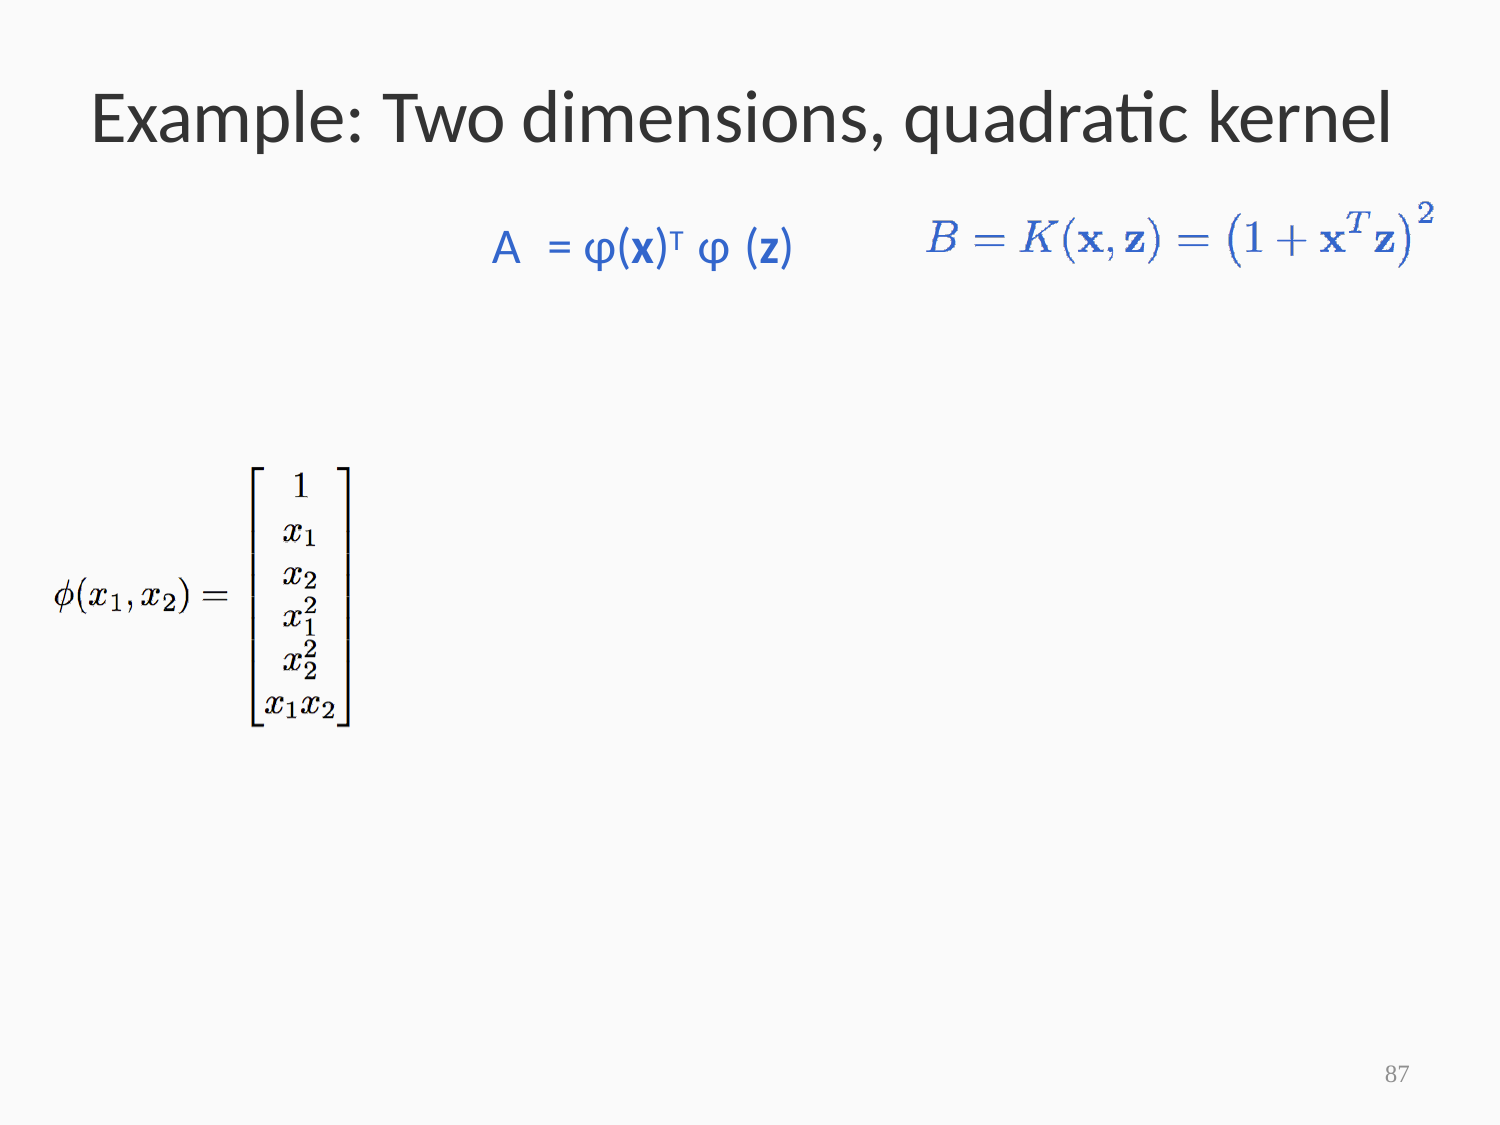

Example: Two dimensions, quadratic kernel

A	= φ(x)T φ (z)

87